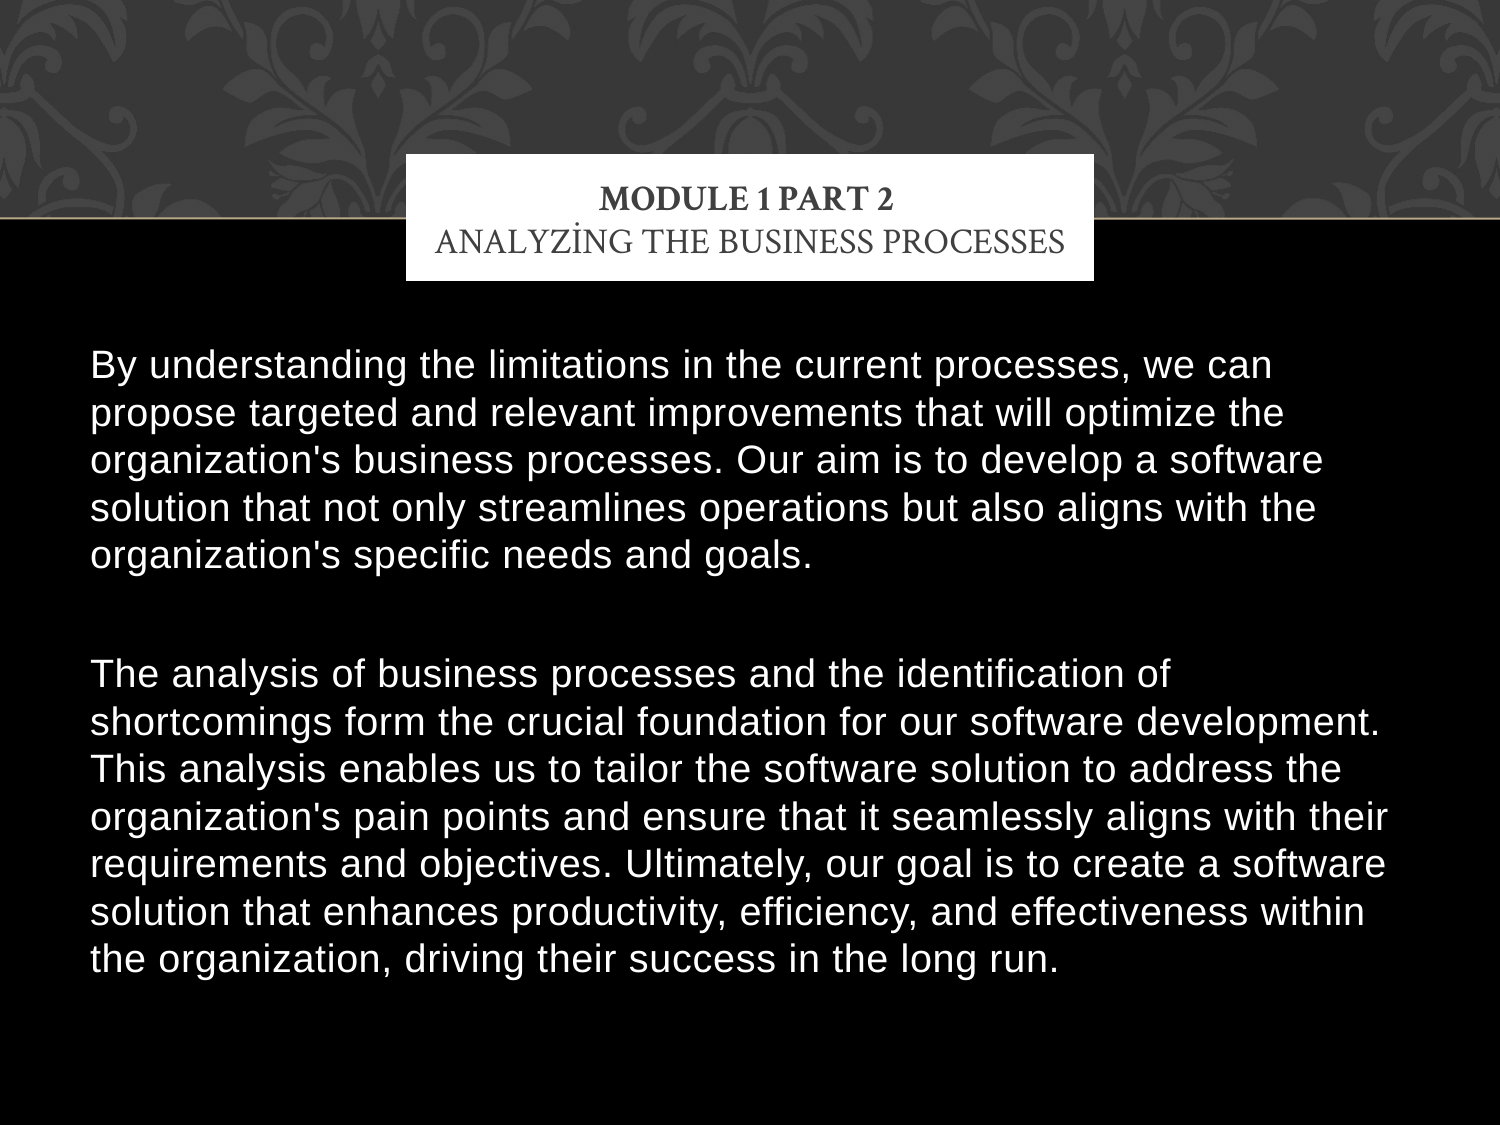

# Module 1 part 2 Analyzing the business processes
By understanding the limitations in the current processes, we can propose targeted and relevant improvements that will optimize the organization's business processes. Our aim is to develop a software solution that not only streamlines operations but also aligns with the organization's specific needs and goals.

The analysis of business processes and the identification of shortcomings form the crucial foundation for our software development. This analysis enables us to tailor the software solution to address the organization's pain points and ensure that it seamlessly aligns with their requirements and objectives. Ultimately, our goal is to create a software solution that enhances productivity, efficiency, and effectiveness within the organization, driving their success in the long run.